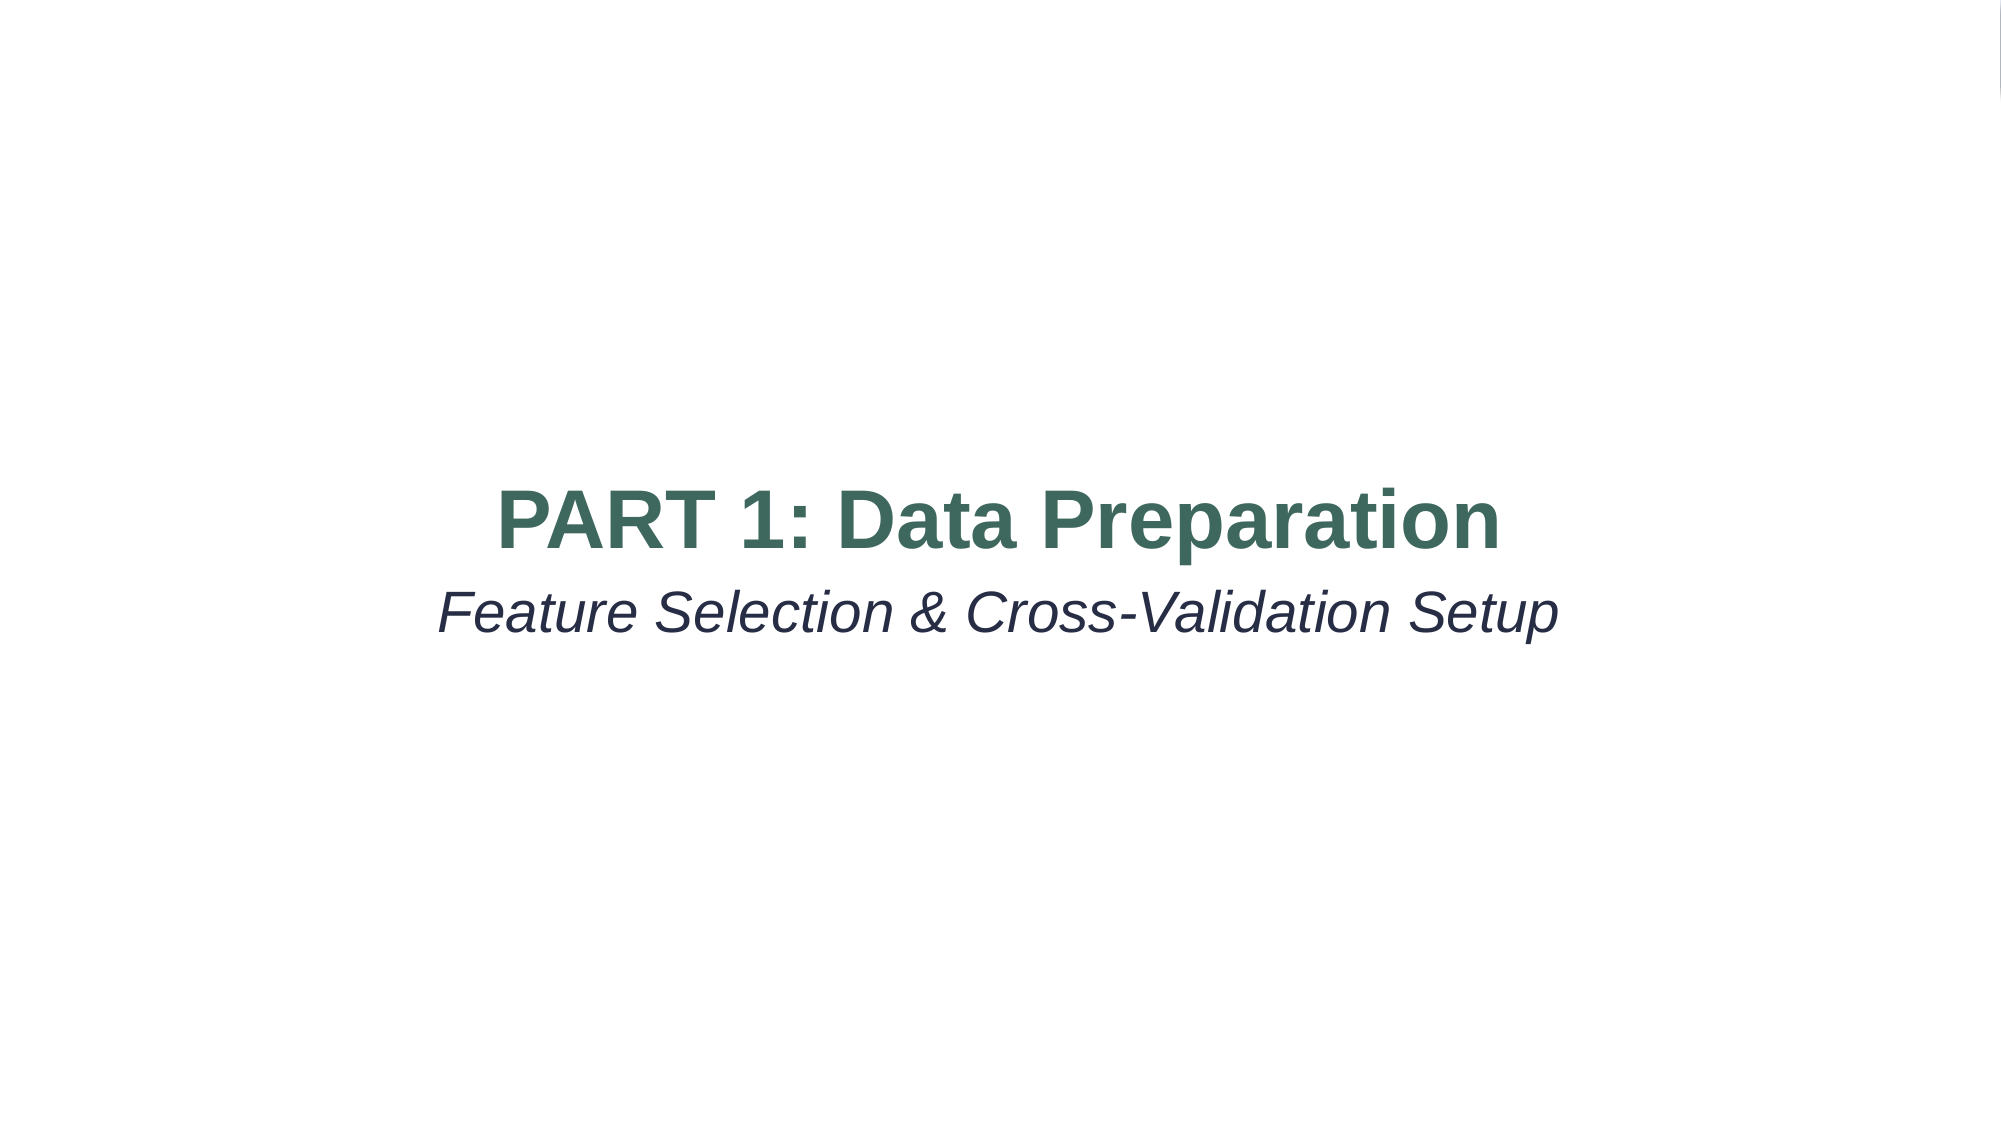

PART 1: Data Preparation
Feature Selection & Cross-Validation Setup